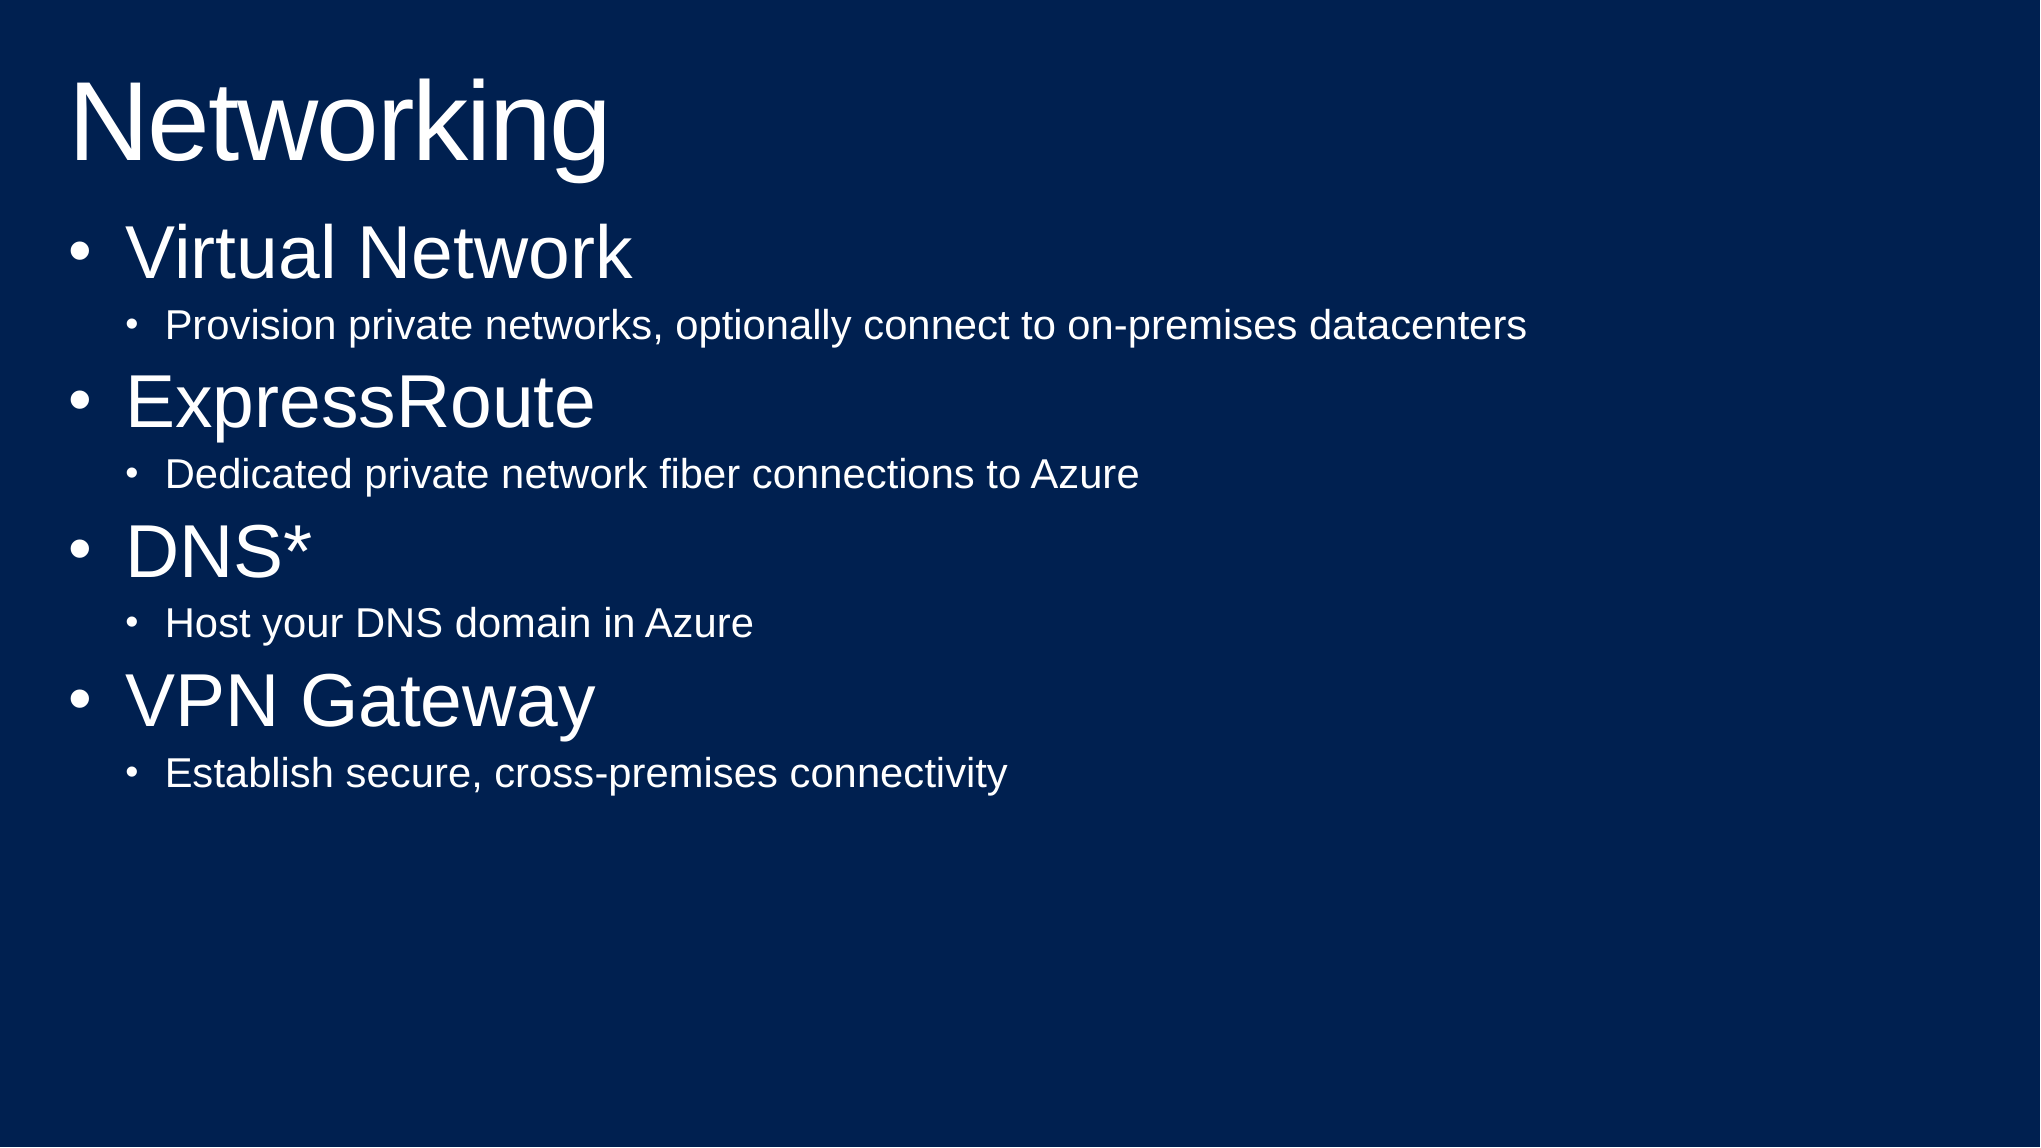

# Networking
Virtual Network
Provision private networks, optionally connect to on-premises datacenters
ExpressRoute
Dedicated private network fiber connections to Azure
DNS*
Host your DNS domain in Azure
VPN Gateway
Establish secure, cross-premises connectivity